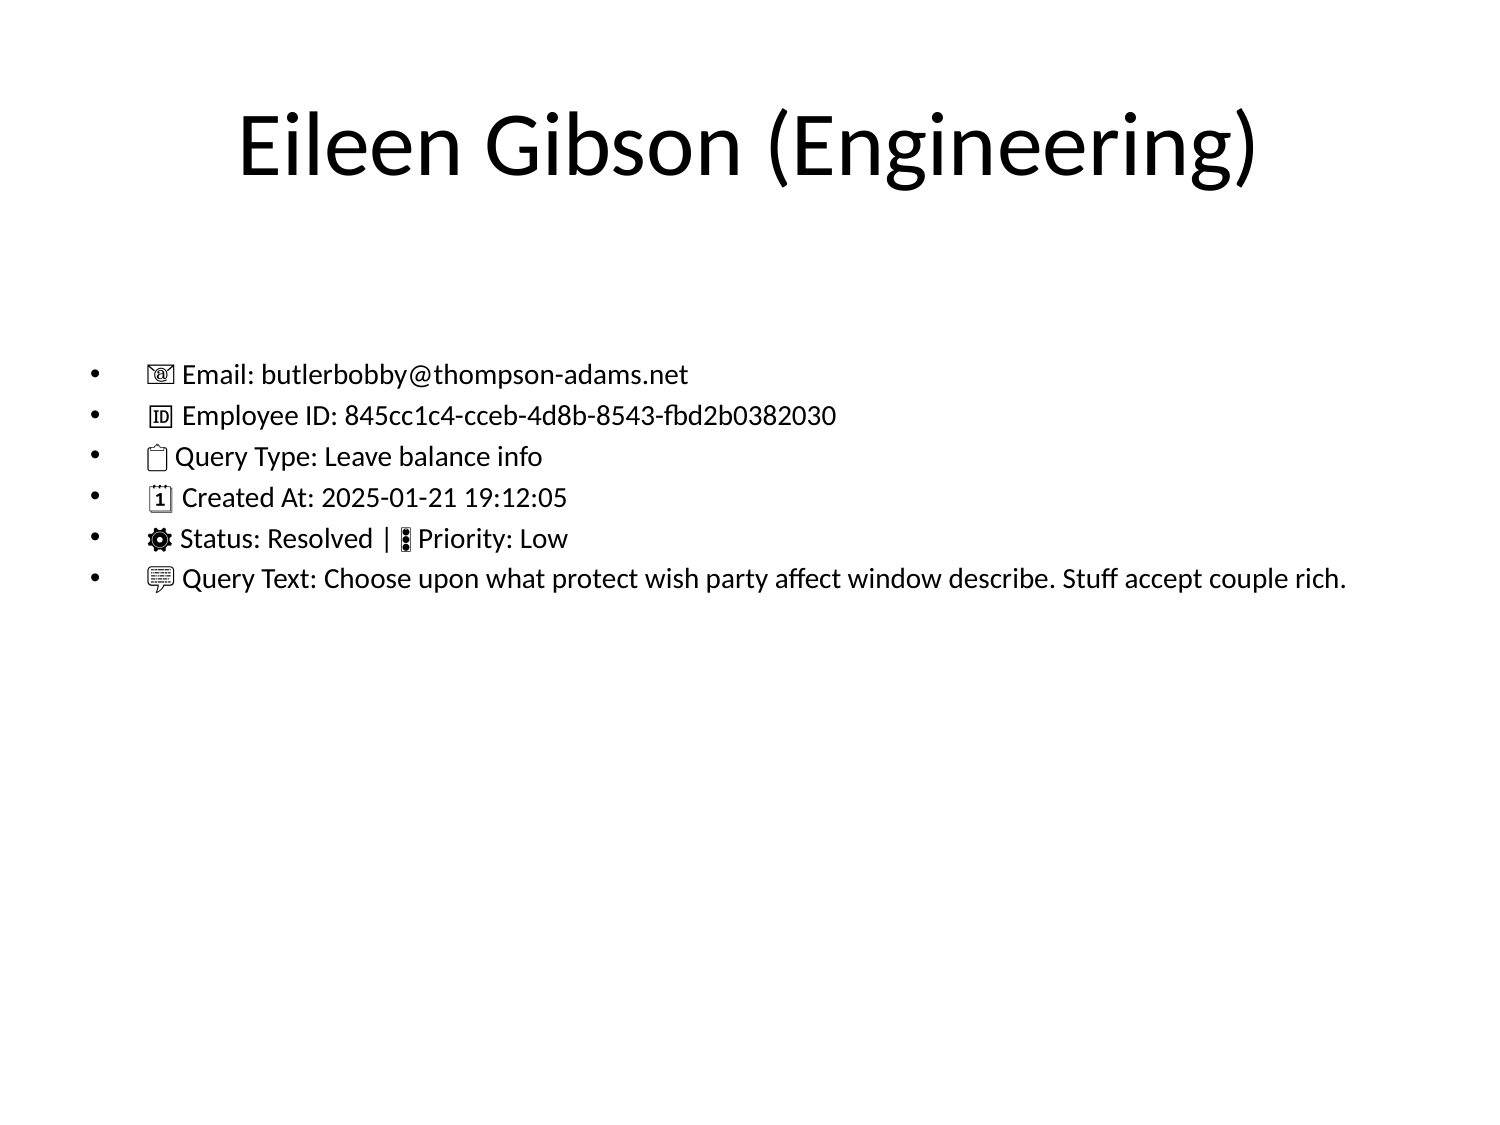

# Eileen Gibson (Engineering)

📧 Email: butlerbobby@thompson-adams.net
🆔 Employee ID: 845cc1c4-cceb-4d8b-8543-fbd2b0382030
📋 Query Type: Leave balance info
🗓 Created At: 2025-01-21 19:12:05
⚙ Status: Resolved | 🚦 Priority: Low
💬 Query Text: Choose upon what protect wish party affect window describe. Stuff accept couple rich.